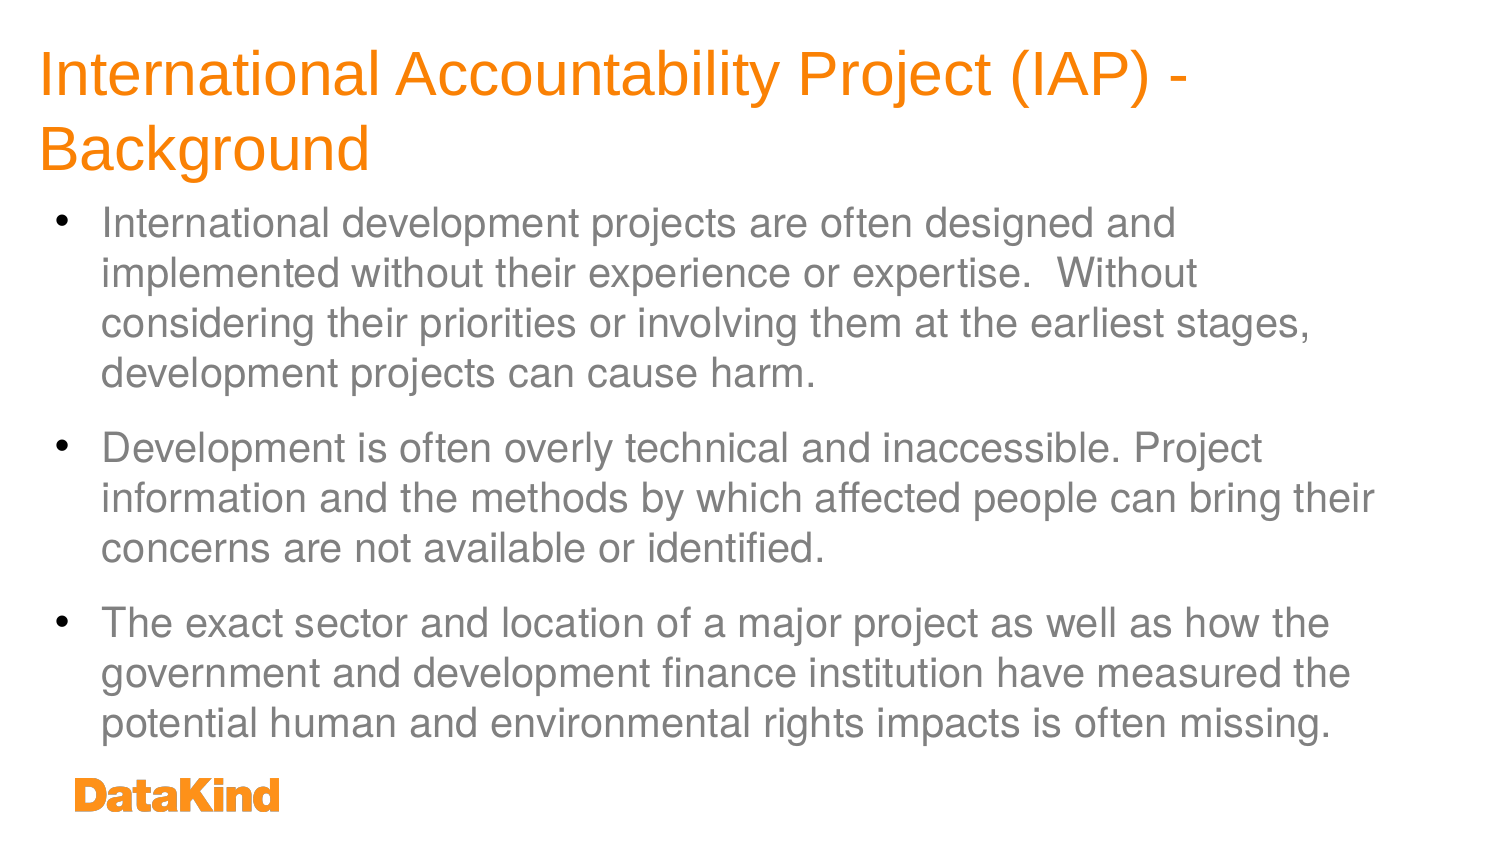

# International Accountability Project (IAP) - Background
International development projects are often designed and implemented without their experience or expertise.  Without considering their priorities or involving them at the earliest stages, development projects can cause harm.
Development is often overly technical and inaccessible. Project information and the methods by which affected people can bring their concerns are not available or identified.
The exact sector and location of a major project as well as how the government and development finance institution have measured the potential human and environmental rights impacts is often missing.